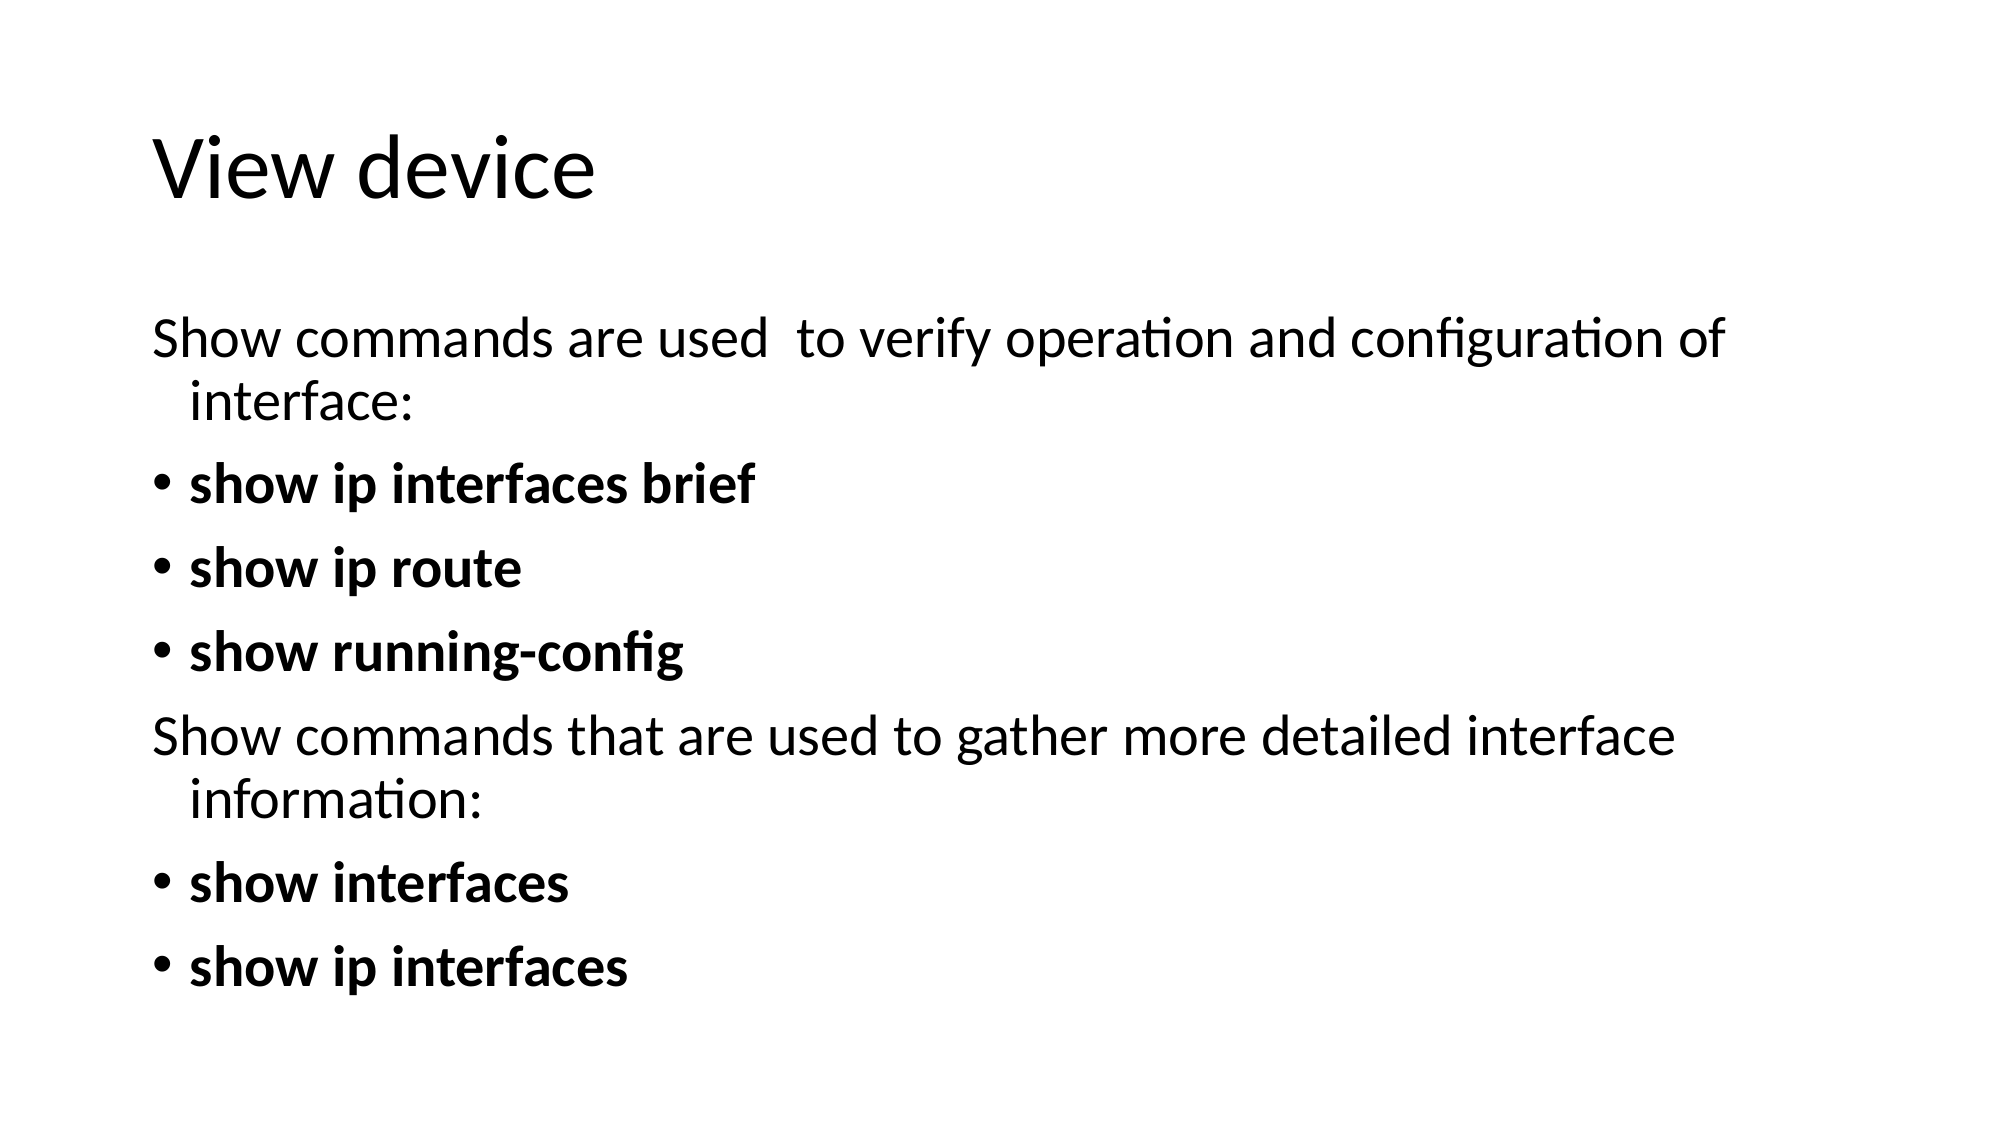

# View device
Show commands are used  to verify operation and configuration of interface:
show ip interfaces brief
show ip route
show running-config
Show commands that are used to gather more detailed interface information:
show interfaces
show ip interfaces